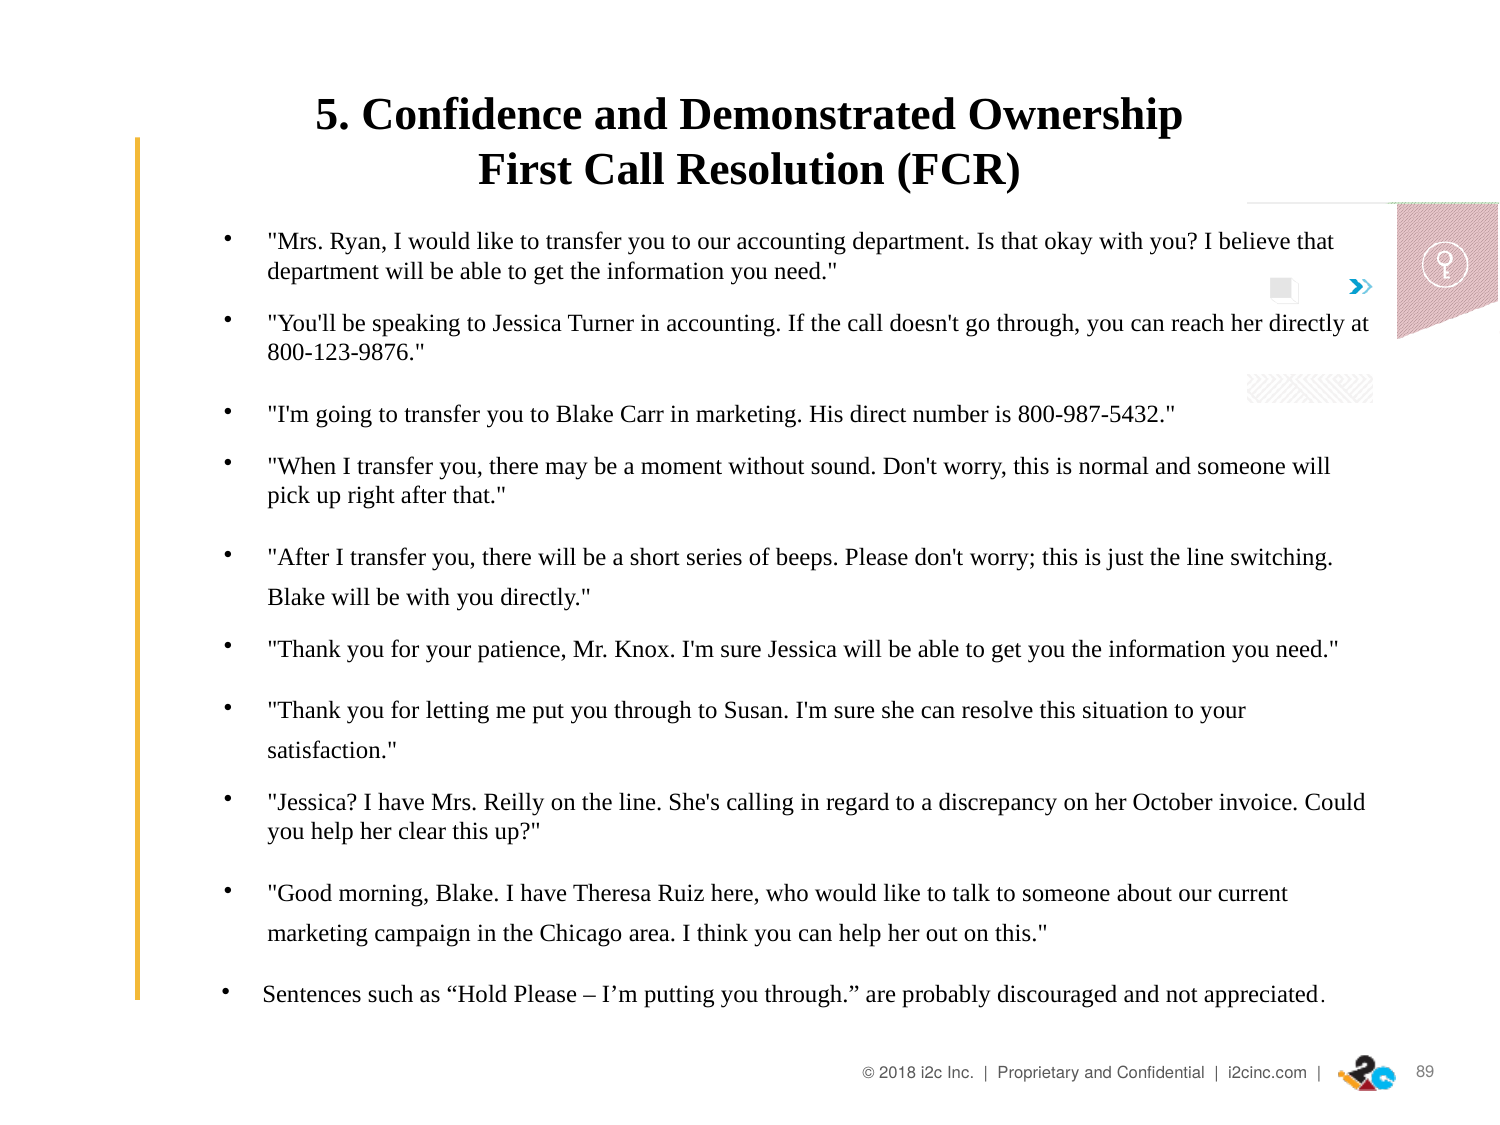

5. Confidence and Demonstrated Ownership
First Call Resolution (FCR)
"Mrs. Ryan, I would like to transfer you to our accounting department. Is that okay with you? I believe that department will be able to get the information you need."
"You'll be speaking to Jessica Turner in accounting. If the call doesn't go through, you can reach her directly at 800-123-9876."
"I'm going to transfer you to Blake Carr in marketing. His direct number is 800-987-5432."
"When I transfer you, there may be a moment without sound. Don't worry, this is normal and someone will pick up right after that."
"After I transfer you, there will be a short series of beeps. Please don't worry; this is just the line switching. Blake will be with you directly."
"Thank you for your patience, Mr. Knox. I'm sure Jessica will be able to get you the information you need."
"Thank you for letting me put you through to Susan. I'm sure she can resolve this situation to your satisfaction."
"Jessica? I have Mrs. Reilly on the line. She's calling in regard to a discrepancy on her October invoice. Could you help her clear this up?"
"Good morning, Blake. I have Theresa Ruiz here, who would like to talk to someone about our current marketing campaign in the Chicago area. I think you can help her out on this."
Sentences such as “Hold Please – I’m putting you through.” are probably discouraged and not appreciated.